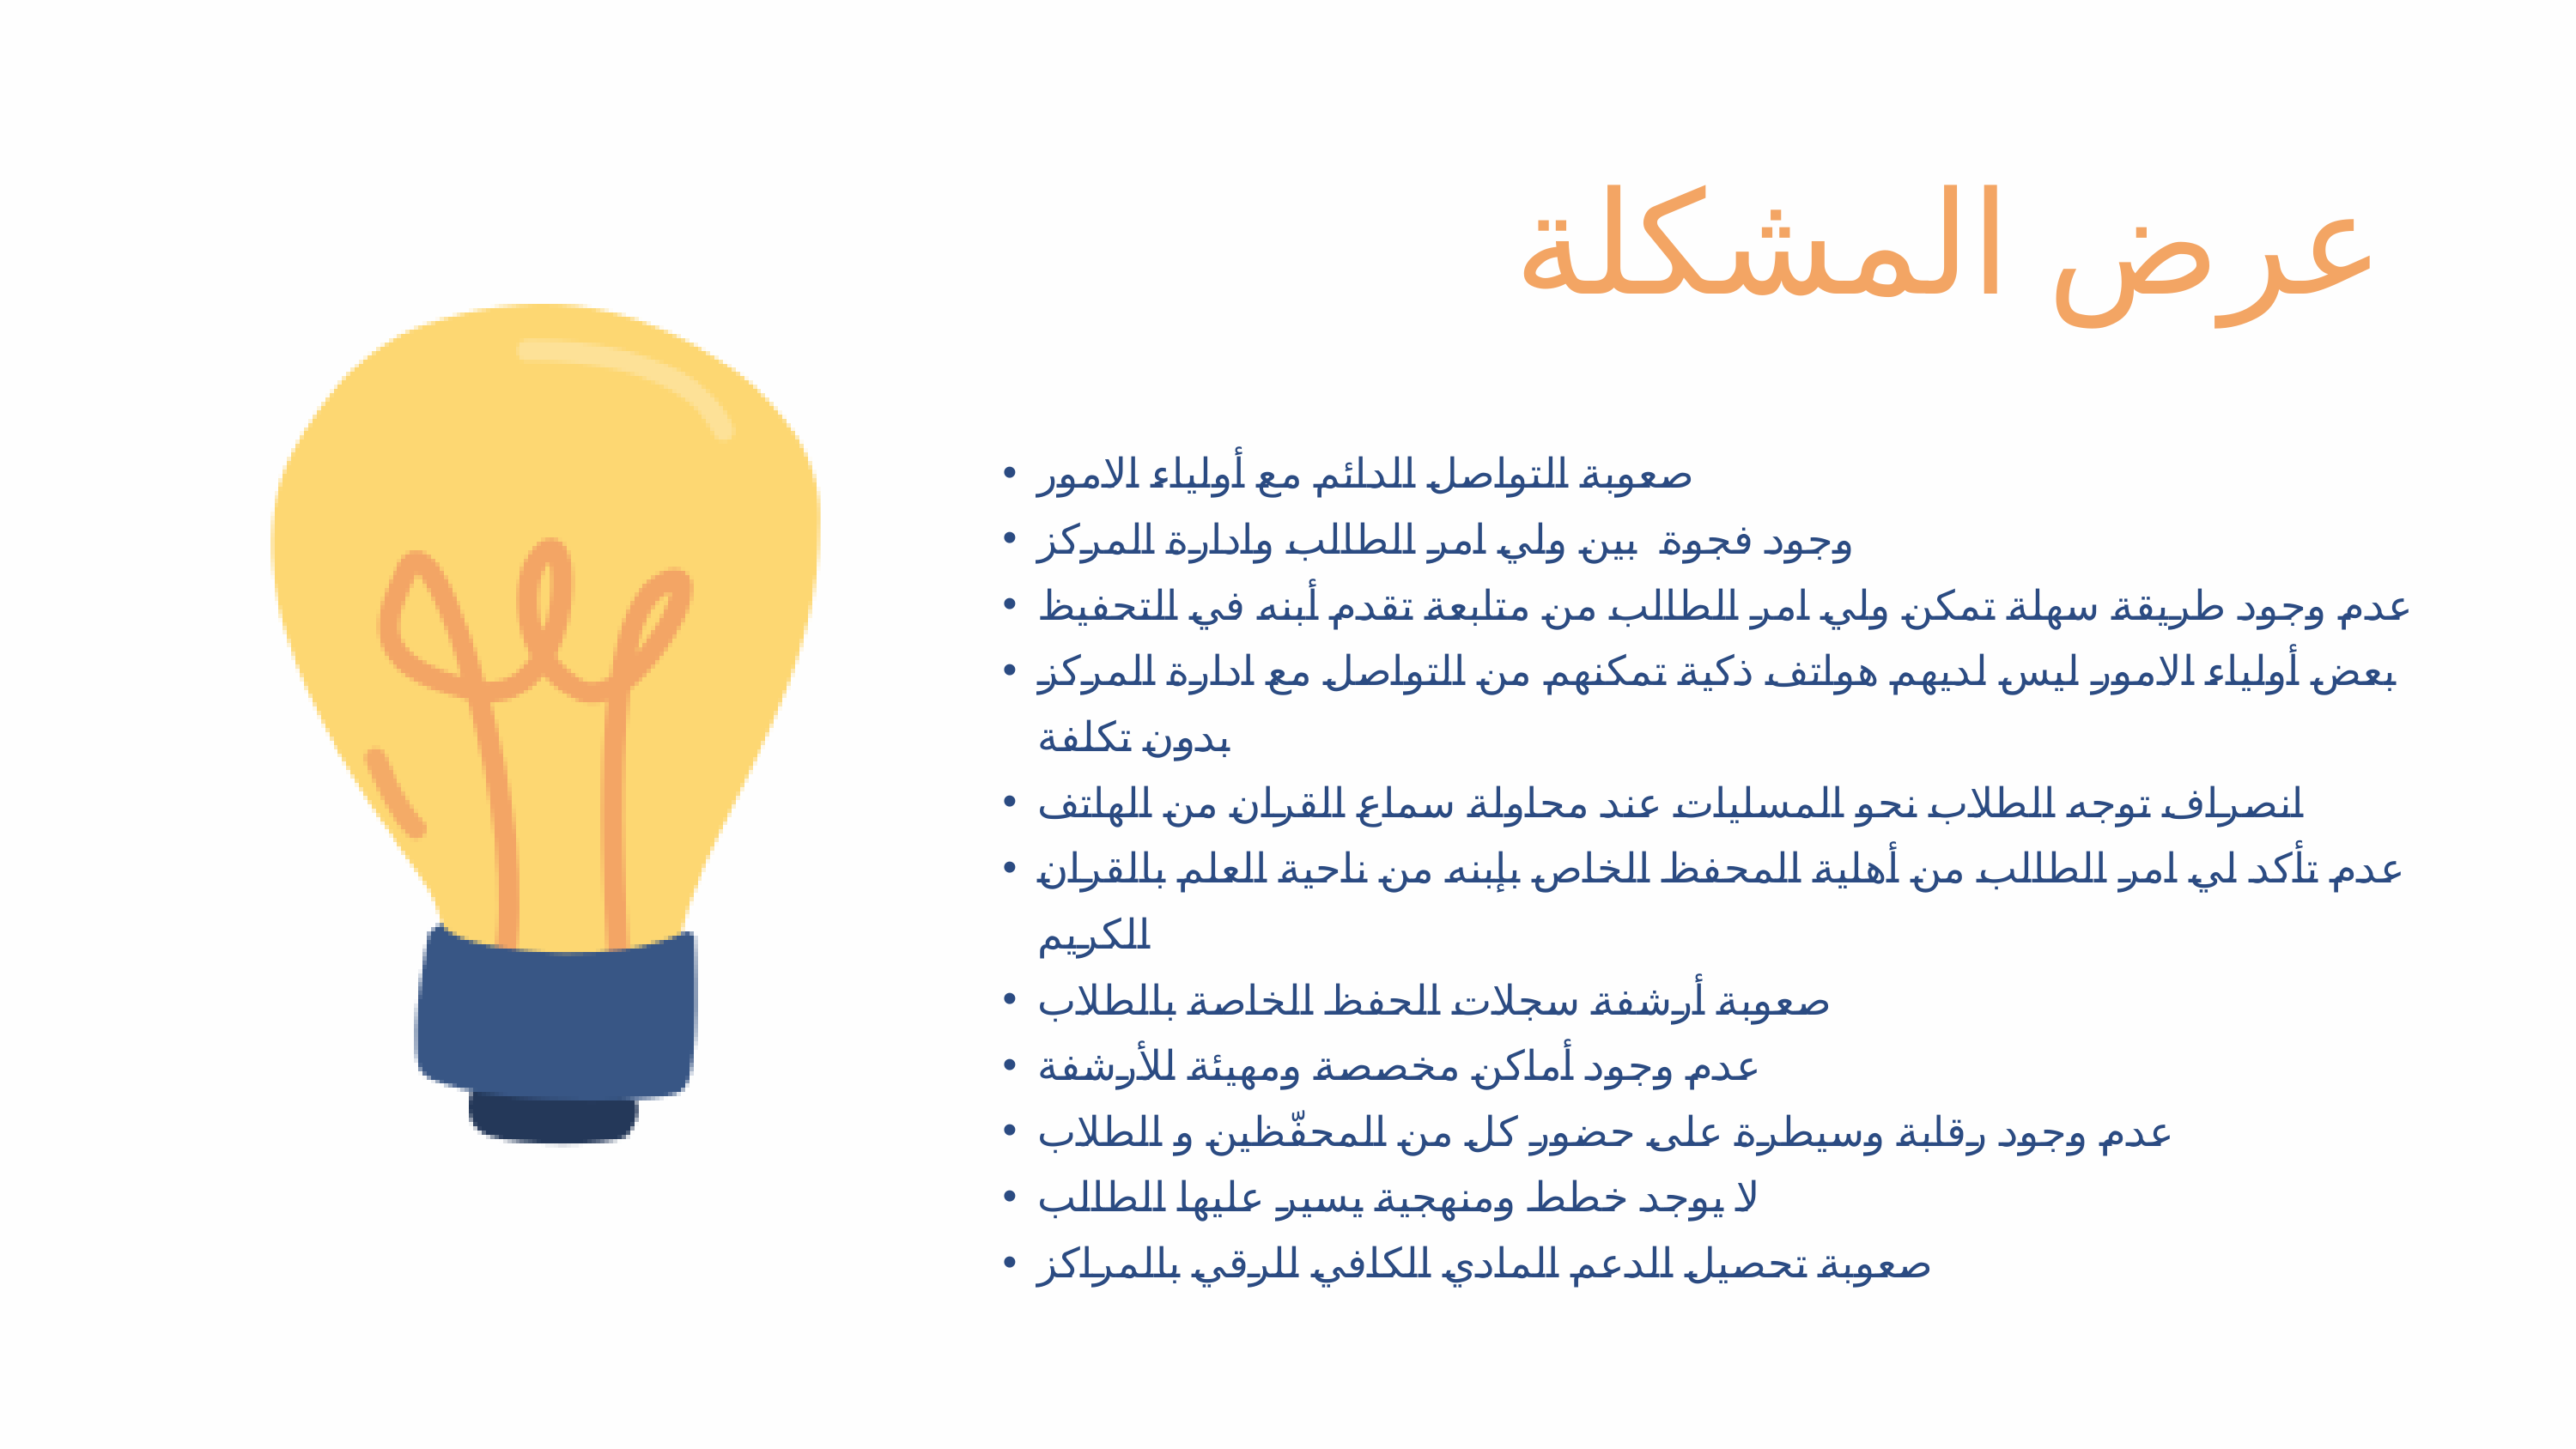

عرض المشكلة

صعوبة التواصل الدائم مع أولياء الامور
وجود فجوة  بين ولي امر الطالب وادارة المركز
عدم وجود طريقة سهلة تمكن ولي امر الطالب من متابعة تقدم أبنه في التحفيظ
بعض أولياء الامور ليس لديهم هواتف ذكية تمكنهم من التواصل مع ادارة المركز بدون تكلفة
انصراف توجه الطلاب نحو المسليات عند محاولة سماع القران من الهاتف
عدم تأكد لي امر الطالب من أهلية المحفظ الخاص بإبنه من ناحية العلم بالقران الكريم
صعوبة أرشفة سجلات الحفظ الخاصة بالطلاب
عدم وجود أماكن مخصصة ومهيئة للأرشفة
عدم وجود رقابة وسيطرة على حضور كل من المحفّظين و الطلاب
لا يوجد خطط ومنهجية يسير عليها الطالب
صعوبة تحصيل الدعم المادي الكافي للرقي بالمراكز